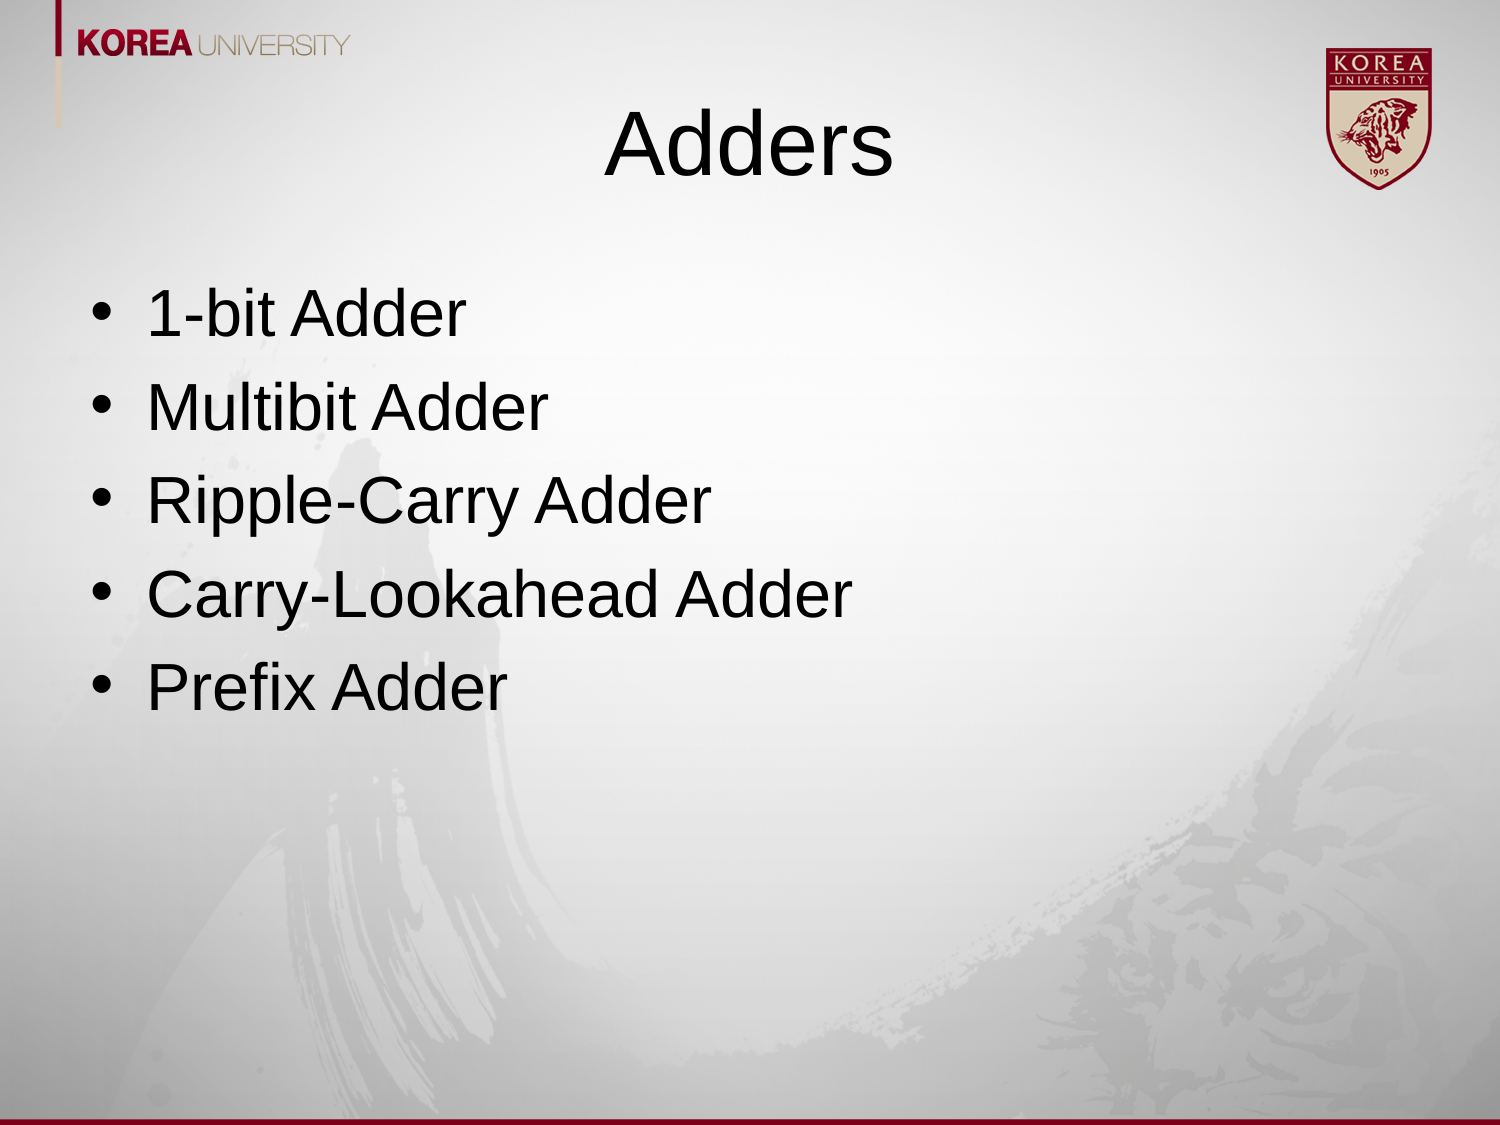

# Adders
1-bit Adder
Multibit Adder
Ripple-Carry Adder
Carry-Lookahead Adder
Prefix Adder